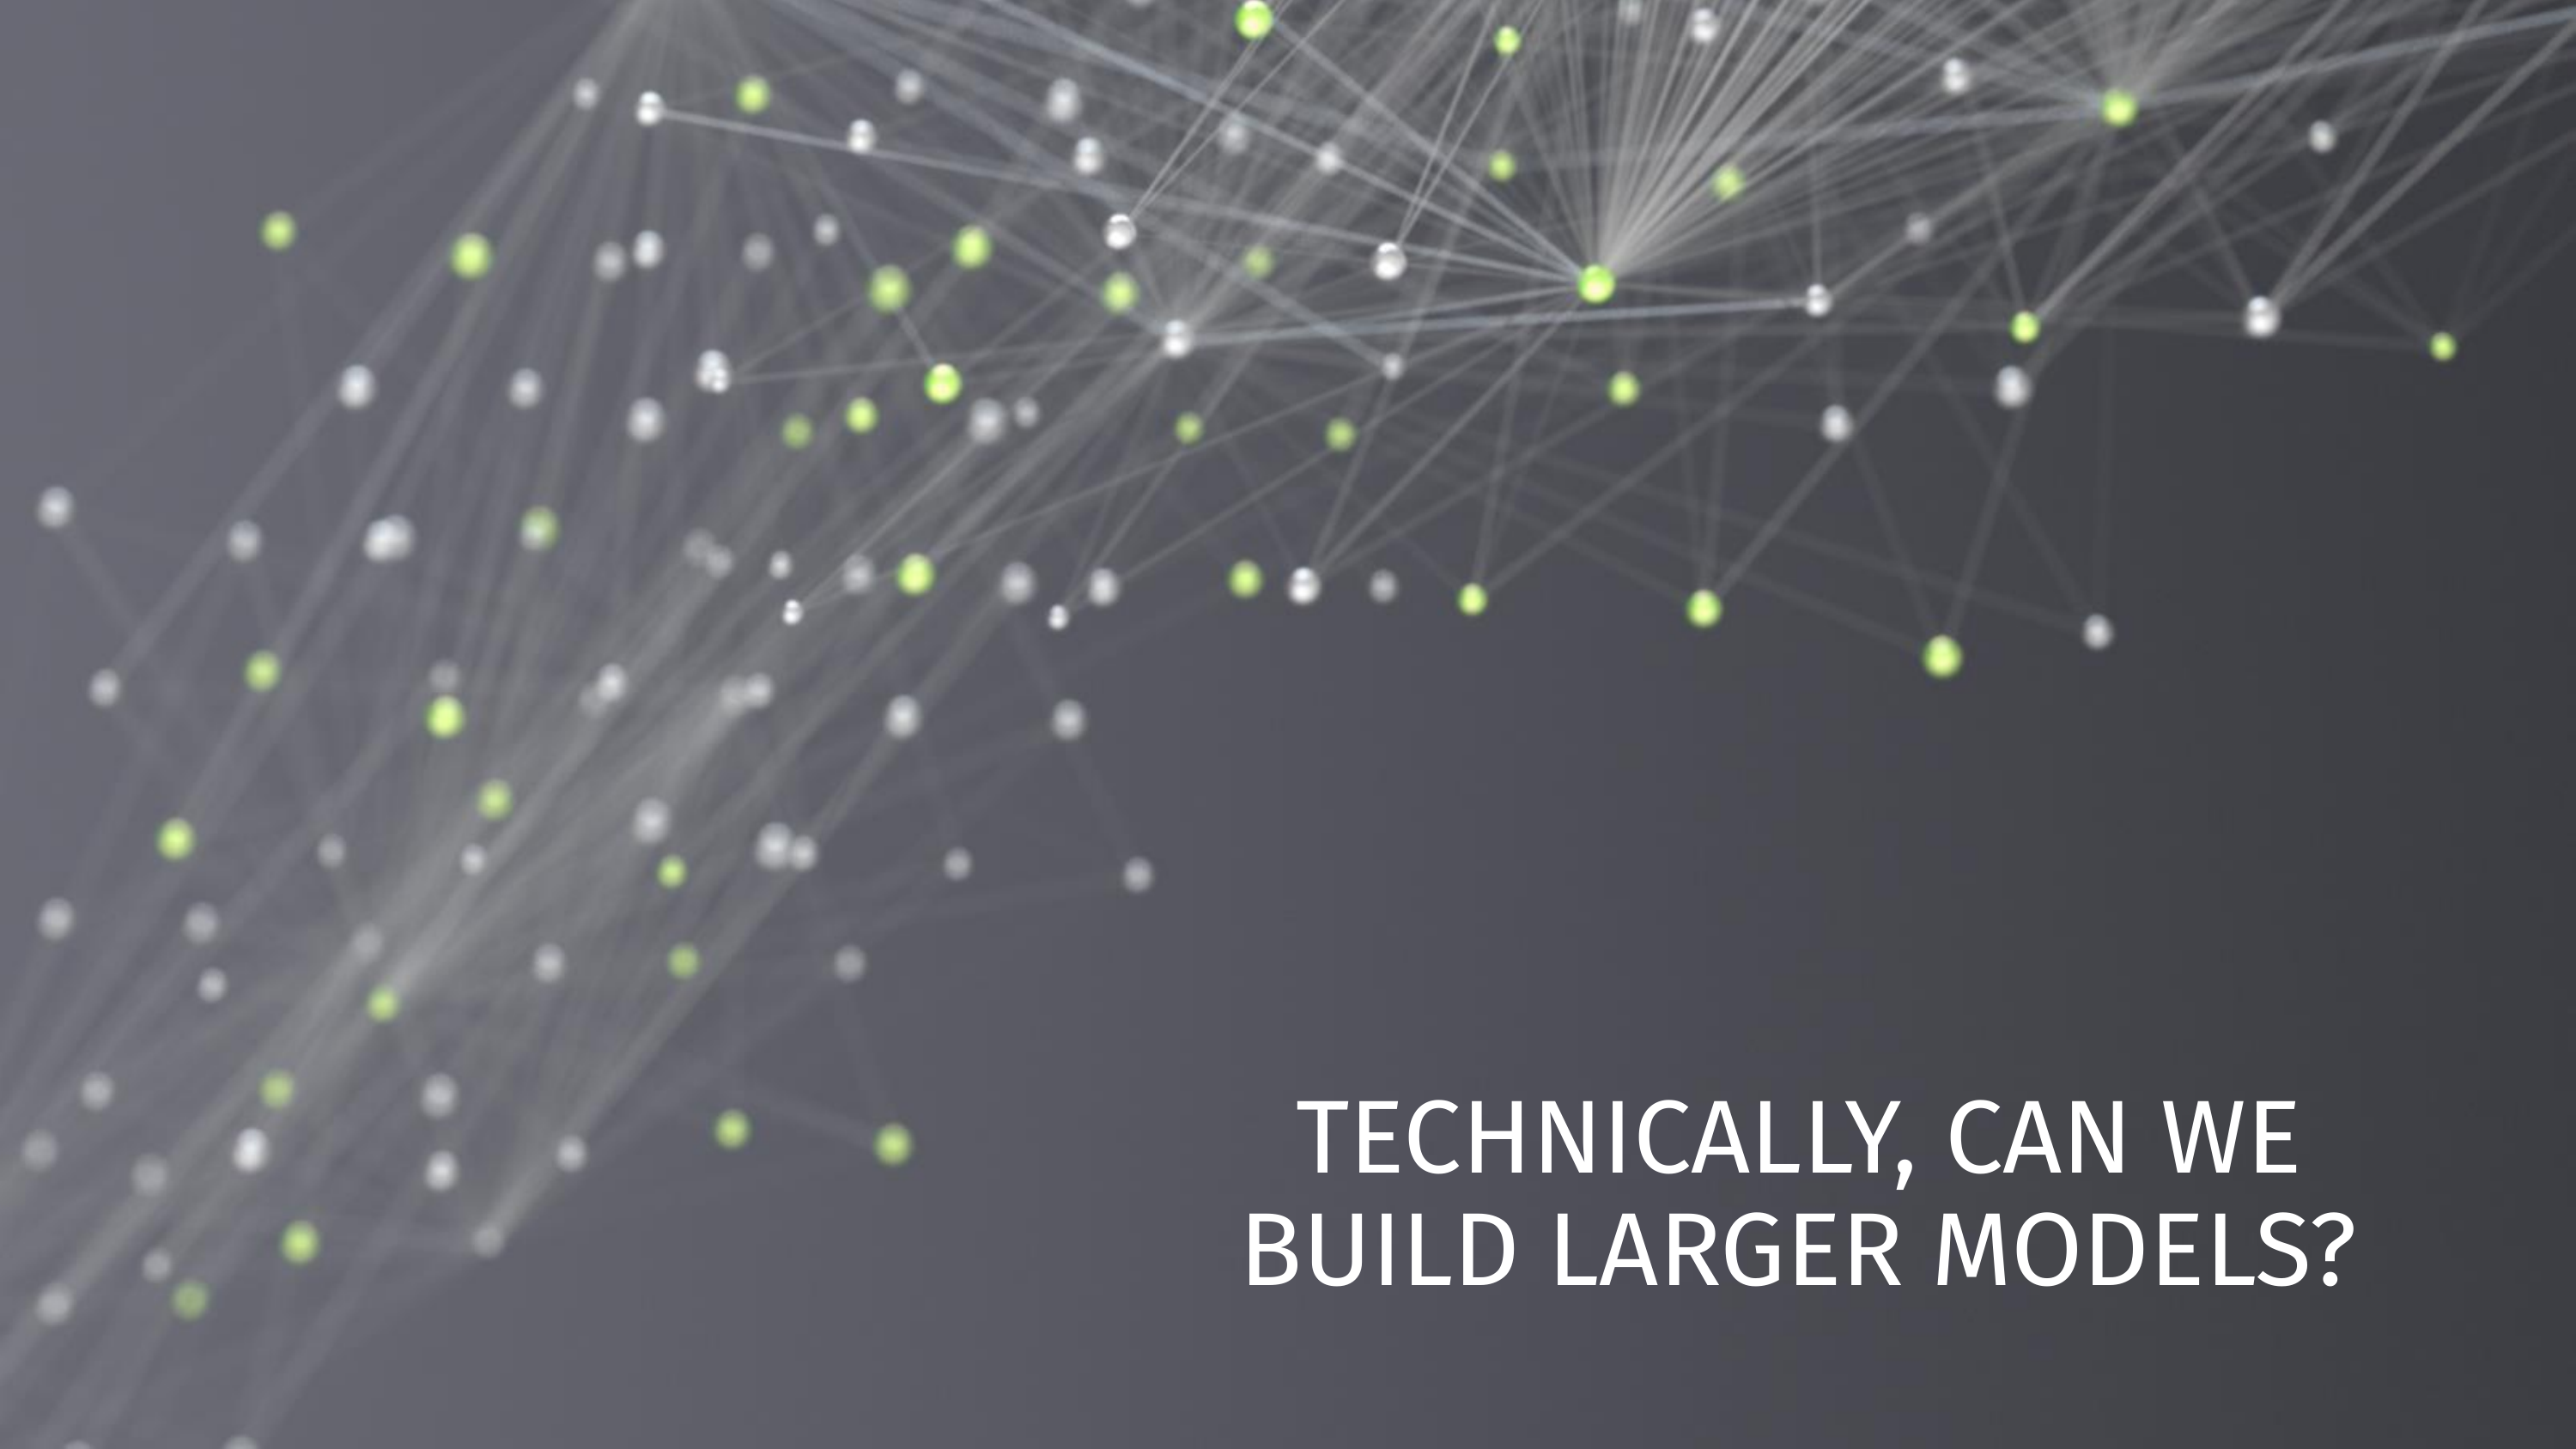

# Technically, Can we build larger models?